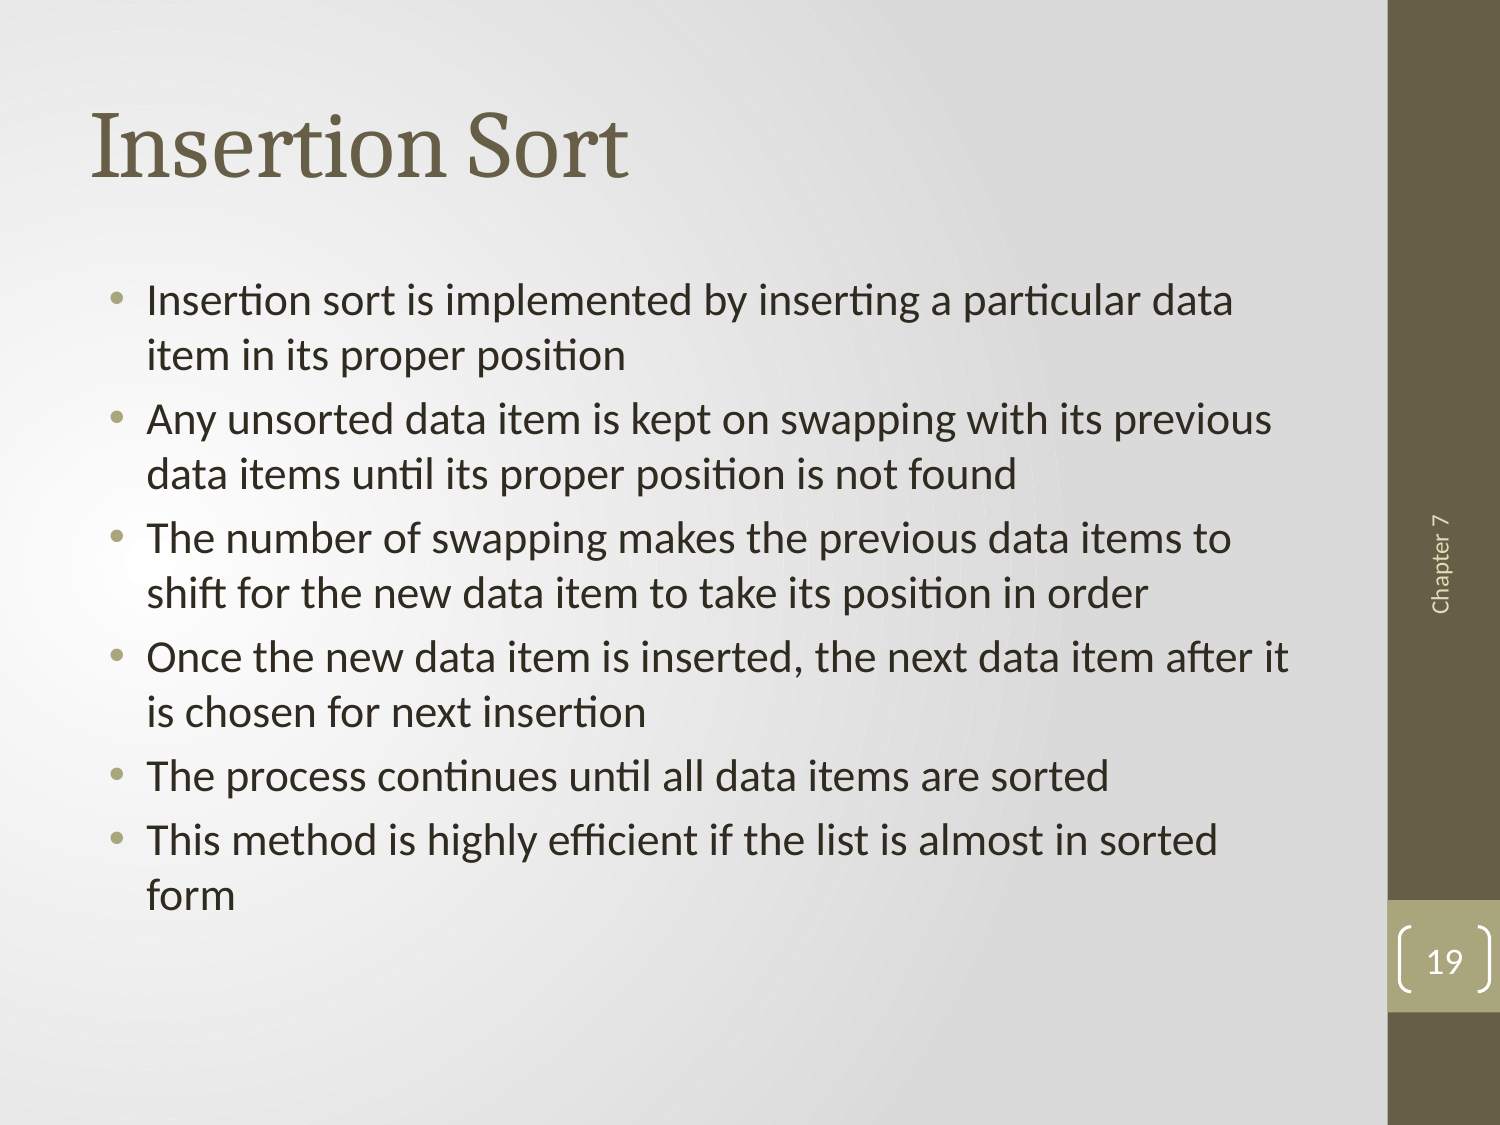

# Insertion Sort
Insertion sort is implemented by inserting a particular data item in its proper position
Any unsorted data item is kept on swapping with its previous data items until its proper position is not found
The number of swapping makes the previous data items to shift for the new data item to take its position in order
Once the new data item is inserted, the next data item after it is chosen for next insertion
The process continues until all data items are sorted
This method is highly efficient if the list is almost in sorted form
Chapter 7
19